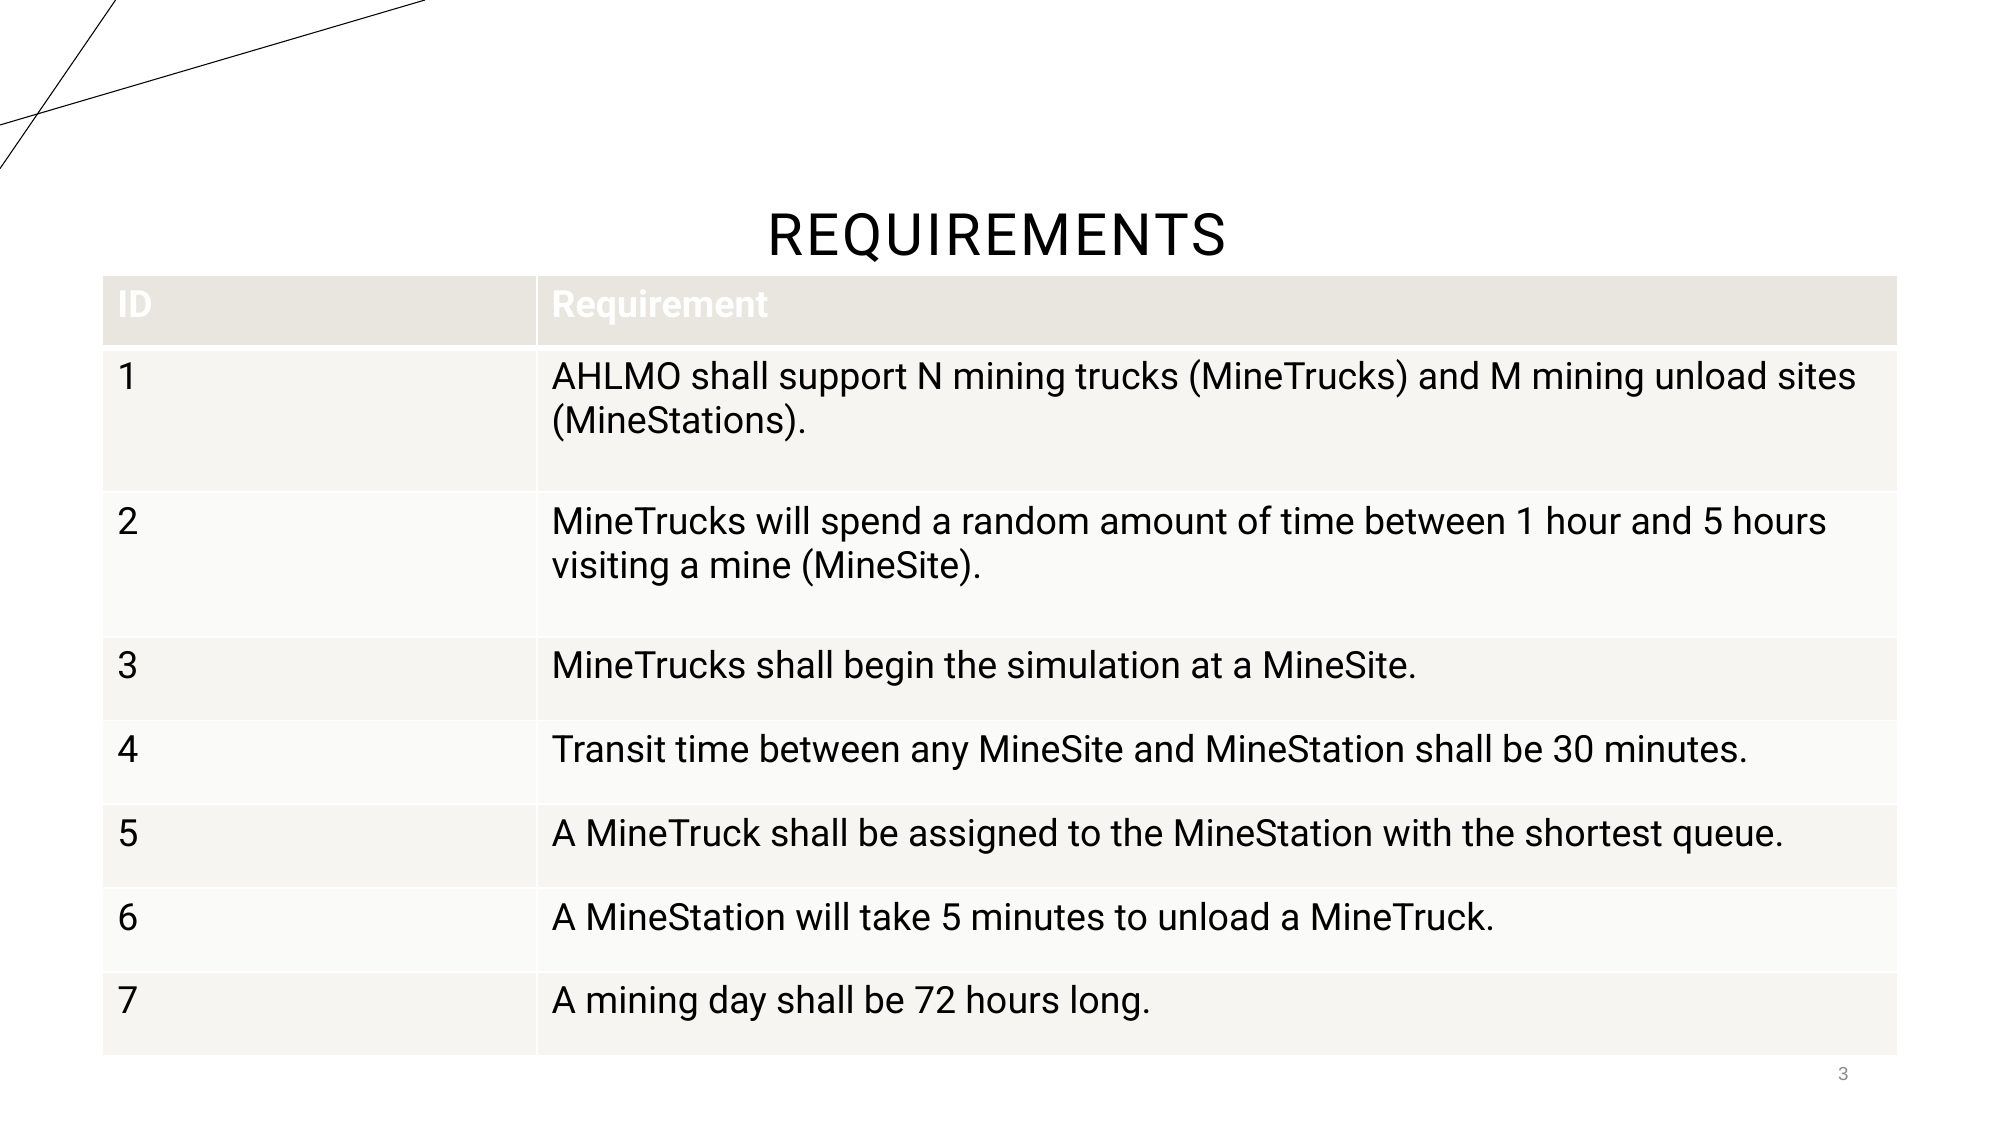

# Requirements
| ID | Requirement |
| --- | --- |
| 1 | AHLMO shall support N mining trucks (MineTrucks) and M mining unload sites (MineStations). |
| 2 | MineTrucks will spend a random amount of time between 1 hour and 5 hours visiting a mine (MineSite). |
| 3 | MineTrucks shall begin the simulation at a MineSite. |
| 4 | Transit time between any MineSite and MineStation shall be 30 minutes. |
| 5 | A MineTruck shall be assigned to the MineStation with the shortest queue. |
| 6 | A MineStation will take 5 minutes to unload a MineTruck. |
| 7 | A mining day shall be 72 hours long. |
3